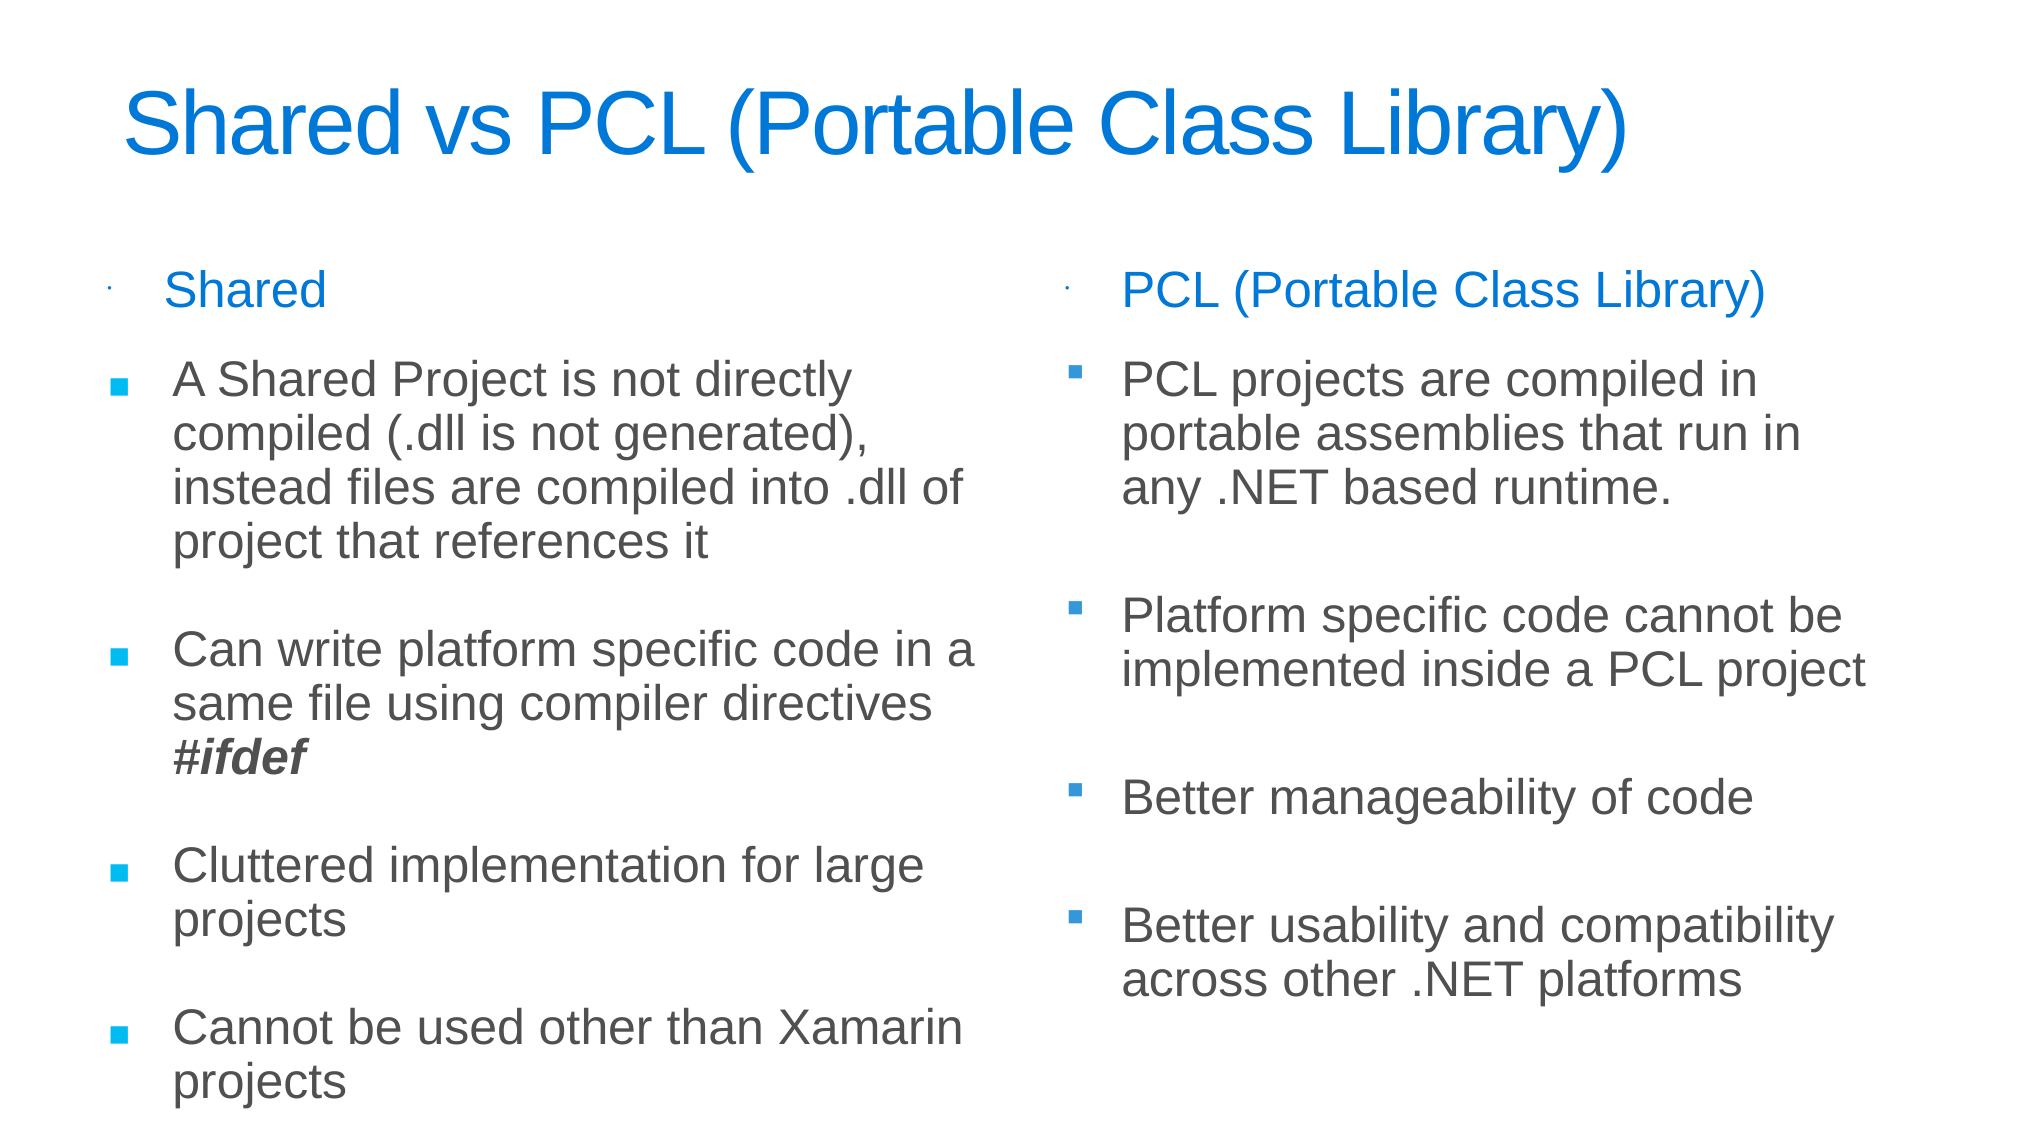

# Shared vs PCL (Portable Class Library)
Shared
PCL (Portable Class Library)
A Shared Project is not directly compiled (.dll is not generated), instead files are compiled into .dll of project that references it

Can write platform specific code in a same file using compiler directives #ifdef

Cluttered implementation for large projects

Cannot be used other than Xamarin projects
PCL projects are compiled in portable assemblies that run in any .NET based runtime.

Platform specific code cannot be implemented inside a PCL project

Better manageability of code

Better usability and compatibility across other .NET platforms